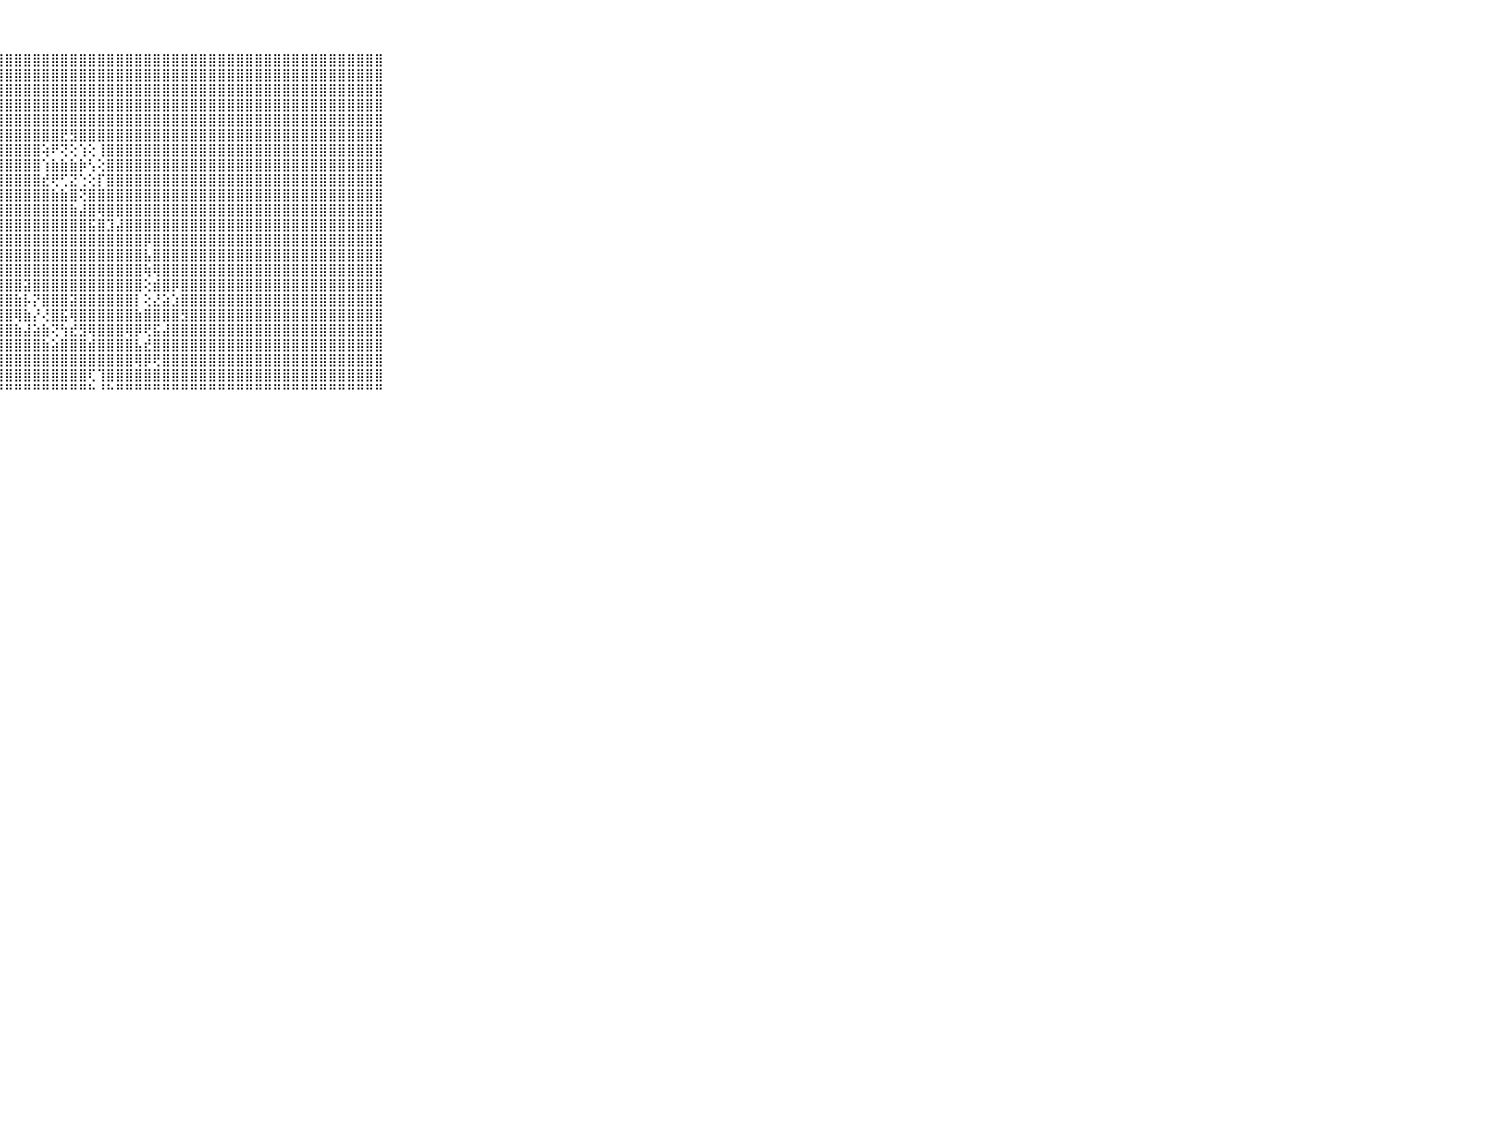

⠀⠀⠀⠀⠀⠀⠀⠀⠀⠀⠀⣿⣿⣿⣿⣿⢕⢜⣿⣿⣿⣿⣿⣿⣿⣿⣿⣿⣿⣿⣿⣿⣿⣿⣿⣿⣿⣿⣿⣿⣿⣿⣿⣿⣿⣿⣿⣿⣿⣿⣿⣿⣿⣿⣿⣿⣿⣿⣿⣿⣿⣿⣿⣿⣿⣿⣿⣿⣿⠀⠀⠀⠀⠀⠀⠀⠀⠀⠀⠀⠀
⠀⠀⠀⠀⠀⠀⠀⠀⠀⠀⠀⣿⣿⣿⣿⣿⢕⢜⣿⣿⣿⣿⣿⣿⣿⣿⣿⣿⣿⣿⣿⣿⣿⣿⣿⣿⣿⣿⣿⣿⣿⣿⣿⣿⣿⣿⣿⣿⣿⣿⣿⣿⣿⣿⣿⣿⣿⣿⣿⣿⣿⣿⣿⣿⣿⣿⣿⣿⣿⠀⠀⠀⠀⠀⠀⠀⠀⠀⠀⠀⠀
⠀⠀⠀⠀⠀⠀⠀⠀⠀⠀⠀⣿⣿⣿⣿⣿⢕⢜⣿⣿⣿⣿⣿⣿⣿⣿⣿⣿⣿⣿⣿⣿⣿⣿⣿⣿⣿⣿⣿⣿⣿⣿⣿⣿⣿⣿⣿⣿⣿⣿⣿⣿⣿⣿⣿⣿⣿⣿⣿⣿⣿⣿⣿⣿⣿⣿⣿⣿⣿⠀⠀⠀⠀⠀⠀⠀⠀⠀⠀⠀⠀
⠀⠀⠀⠀⠀⠀⠀⠀⠀⠀⠀⣿⣿⣿⣿⣿⢕⢜⣿⣿⣿⣿⣿⣿⣿⣿⣿⣿⣿⣿⣿⣿⣿⣿⣿⣿⣿⣿⣿⣿⣿⣿⣿⣿⣿⣿⣿⣿⣿⣿⣿⣿⣿⣿⣿⣿⣿⣿⣿⣿⣿⣿⣿⣿⣿⣿⣿⣿⣿⠀⠀⠀⠀⠀⠀⠀⠀⠀⠀⠀⠀
⠀⠀⠀⠀⠀⠀⠀⠀⠀⠀⠀⣿⣿⣿⣿⣿⡕⢜⣿⣿⣿⣿⣿⣿⣿⣿⣿⣿⣿⣿⣿⣿⣿⣿⣿⣿⣿⣿⣿⣿⣿⣿⣿⣿⣿⣿⣿⣿⣿⣿⣿⣿⣿⣿⣿⣿⣿⣿⣿⣿⣿⣿⣿⣿⣿⣿⣿⣿⣿⠀⠀⠀⠀⠀⠀⠀⠀⠀⠀⠀⠀
⠀⠀⠀⠀⠀⠀⠀⠀⠀⠀⠀⣿⣿⣿⣿⣿⡕⢕⣿⣿⣿⣿⣿⣿⣿⣿⣿⣿⣿⣿⣿⣿⣿⣿⣟⣻⣿⣿⣿⣿⣿⣿⣿⣿⣿⣿⣿⣿⣿⣿⣿⣿⣿⣿⣿⣿⣿⣿⣿⣿⣿⣿⣿⣿⣿⣿⣿⣿⣿⠀⠀⠀⠀⠀⠀⠀⠀⠀⠀⠀⠀
⠀⠀⠀⠀⠀⠀⠀⠀⠀⠀⠀⣿⣿⣿⣿⣿⡕⢕⣿⣿⣿⣿⣿⣿⣿⣿⣿⣿⣿⣿⣿⣿⢵⠟⢝⢕⢱⢕⢸⣿⣿⣿⣿⣿⣿⣿⣿⣿⣿⣿⣿⣿⣿⣿⣿⣿⣿⣿⣿⣿⣿⣿⣿⣿⣿⣿⣿⣿⣿⠀⠀⠀⠀⠀⠀⠀⠀⠀⠀⠀⠀
⠀⠀⠀⠀⠀⠀⠀⠀⠀⠀⠀⣿⣿⣿⣿⣿⡕⢕⣿⣿⣿⣿⣿⣿⣿⣿⣿⣿⣿⣿⣿⣿⢱⣷⣷⣷⡷⢣⢕⣿⣿⣿⣿⣿⣿⣿⣿⣿⣿⣿⣿⣿⣿⣿⣿⣿⣿⣿⣿⣿⣿⣿⣿⣿⣿⣿⣿⣿⣿⠀⠀⠀⠀⠀⠀⠀⠀⠀⠀⠀⠀
⠀⠀⠀⠀⠀⠀⠀⠀⠀⠀⠀⣿⣿⣿⣿⣿⡇⢕⣿⣿⣿⣿⣿⣿⣿⣿⣿⣿⣿⣿⣿⣿⣞⢟⢋⣝⢑⢕⡏⣿⣿⣿⣿⣿⣿⣿⣿⣿⣿⣿⣿⣿⣿⣿⣿⣿⣿⣿⣿⣿⣿⣿⣿⣿⣿⣿⣿⣿⣿⠀⠀⠀⠀⠀⠀⠀⠀⠀⠀⠀⠀
⠀⠀⠀⠀⠀⠀⠀⠀⠀⠀⠀⣿⣿⣿⣿⣿⡇⢕⣿⣿⣿⣿⣿⣿⣿⣿⣿⣿⣿⣿⣿⣿⣿⣷⣷⣿⢝⣿⣿⣿⣿⣿⣿⣿⣿⣿⣿⣿⣿⣿⣿⣿⣿⣿⣿⣿⣿⣿⣿⣿⣿⣿⣿⣿⣿⣿⣿⣿⣿⠀⠀⠀⠀⠀⠀⠀⠀⠀⠀⠀⠀
⠀⠀⠀⠀⠀⠀⠀⠀⠀⠀⠀⣿⣿⣿⣿⣿⡕⢕⣿⣿⣿⣿⣿⣿⣿⣿⣿⣿⣿⣿⣿⣿⣿⣿⣿⣷⣼⣿⢿⣿⣿⣿⣿⣿⣿⣿⣿⣿⣿⣿⣿⣿⣿⣿⣿⣿⣿⣿⣿⣿⣿⣿⣿⣿⣿⣿⣿⣿⣿⠀⠀⠀⠀⠀⠀⠀⠀⠀⠀⠀⠀
⠀⠀⠀⠀⠀⠀⠀⠀⠀⠀⠀⣿⣿⣿⣿⣿⡇⢕⣿⣿⣿⣿⣿⣿⣿⣿⣿⣿⣿⣿⣿⣿⣿⣿⣿⣿⣿⣯⣿⣹⣼⣿⣿⣿⣿⣿⣿⣿⣿⣿⣿⣿⣿⣿⣿⣿⣿⣿⣿⣿⣿⣿⣿⣿⣿⣿⣿⣿⣿⠀⠀⠀⠀⠀⠀⠀⠀⠀⠀⠀⠀
⠀⠀⠀⠀⠀⠀⠀⠀⠀⠀⠀⣿⣿⣿⣿⣿⡇⢕⣿⣿⣿⣿⣿⣿⣿⣿⣿⣿⣿⣿⣿⣿⣿⣿⣿⣿⣿⣿⣿⣿⣿⣿⣿⡿⣿⣿⣿⣿⣿⣿⣿⣿⣿⣿⣿⣿⣿⣿⣿⣿⣿⣿⣿⣿⣿⣿⣿⣿⣿⠀⠀⠀⠀⠀⠀⠀⠀⠀⠀⠀⠀
⠀⠀⠀⠀⠀⠀⠀⠀⠀⠀⠀⣿⣿⣿⣿⣿⡇⢕⣿⣿⣿⣿⣿⣿⣿⣿⣿⣿⣿⣿⣿⣿⣿⣿⣿⣿⣿⣿⣿⣿⣿⣿⣿⣧⣿⣿⣿⣿⣿⣿⣿⣿⣿⣿⣿⣿⣿⣿⣿⣿⣿⣿⣿⣿⣿⣿⣿⣿⣿⠀⠀⠀⠀⠀⠀⠀⠀⠀⠀⠀⠀
⠀⠀⠀⠀⠀⠀⠀⠀⠀⠀⠀⣿⣿⣿⣿⣿⡇⢕⣿⣿⣿⣿⣿⣿⣿⣿⣿⣿⣿⣿⣿⣿⣿⣿⣿⣿⣿⣿⣿⣿⣿⣿⣿⢷⢿⣿⣿⣿⣿⣿⣿⣿⣿⣿⣿⣿⣿⣿⣿⣿⣿⣿⣿⣿⣿⣿⣿⣿⣿⠀⠀⠀⠀⠀⠀⠀⠀⠀⠀⠀⠀
⠀⠀⠀⠀⠀⠀⠀⠀⠀⠀⠀⣿⣿⣿⣿⣿⡇⢕⣿⣿⣿⣿⣿⣿⣿⢿⣿⣿⣿⣿⣽⣿⣿⣿⣿⣿⣿⣿⣿⣿⣿⣿⣿⢕⣾⣿⡿⣿⣿⣿⣿⣿⣿⣿⣿⣿⣿⣿⣿⣿⣿⣿⣿⣿⣿⣿⣿⣿⣿⠀⠀⠀⠀⠀⠀⠀⠀⠀⠀⠀⠀
⠀⠀⠀⠀⠀⠀⠀⠀⠀⠀⠀⣿⣿⣿⣿⣿⡇⢕⣿⣿⣿⣿⣿⣿⣿⣟⣿⣿⣿⣷⡧⡝⣿⣿⣿⣽⣿⣿⣿⣿⣿⣿⡇⢕⣜⣵⣱⣿⣿⣿⣿⣿⣿⣿⣿⣿⣿⣿⣿⣿⣿⣿⣿⣿⣿⣿⣿⣿⣿⠀⠀⠀⠀⠀⠀⠀⠀⠀⠀⠀⠀
⠀⠀⠀⠀⠀⠀⠀⠀⠀⠀⠀⣿⣿⣿⣿⣿⡇⢕⣿⣿⣿⣿⣿⣿⣿⣿⣿⣿⣿⢿⣷⡜⢜⣿⣯⢿⣿⣿⣿⣿⣿⣿⣷⣿⣿⣿⣿⣻⣿⣿⣿⣿⣿⣿⣿⣿⣿⣿⣿⣿⣿⣿⣿⣿⣿⣿⣿⣿⣿⠀⠀⠀⠀⠀⠀⠀⠀⠀⠀⠀⠀
⠀⠀⠀⠀⠀⠀⠀⠀⠀⠀⠀⣿⣿⣿⣿⣿⡇⢕⣿⣿⣿⣿⣿⣿⣿⣿⣿⣿⣿⣷⣼⣵⣷⢝⢳⣞⣻⢿⣿⣿⣿⢿⡿⢟⣯⣼⣿⣿⣿⣿⣿⣿⣿⣿⣿⣿⣿⣿⣿⣿⣿⣿⣿⣿⣿⣿⣿⣿⣿⠀⠀⠀⠀⠀⠀⠀⠀⠀⠀⠀⠀
⠀⠀⠀⠀⠀⠀⠀⠀⠀⠀⠀⣿⣿⣿⣿⣿⡇⢕⣿⣿⣿⣿⣿⣿⣿⣿⣿⣿⣿⣿⣿⣿⣷⣵⣿⣿⣿⣾⣿⣿⣿⣿⣧⣞⣿⣿⣿⣿⣿⣿⣿⣿⣿⣿⣿⣿⣿⣿⣿⣿⣿⣿⣿⣿⣿⣿⣿⣿⣿⠀⠀⠀⠀⠀⠀⠀⠀⠀⠀⠀⠀
⠀⠀⠀⠀⠀⠀⠀⠀⠀⠀⠀⣿⣿⣿⣿⣿⡇⢕⣿⣿⣿⣿⣿⣿⣿⣿⣿⣿⣿⣿⣿⣿⣿⣿⣿⣿⣿⣿⣿⣿⣿⣿⢿⡿⢟⣿⣿⣿⣿⣿⣿⣿⣿⣿⣿⣿⣿⣿⣿⣿⣿⣿⣿⣿⣿⣿⣿⣿⣿⠀⠀⠀⠀⠀⠀⠀⠀⠀⠀⠀⠀
⠀⠀⠀⠀⠀⠀⠀⠀⠀⠀⠀⣿⣿⣿⣿⣿⢕⢕⢻⣿⣿⣿⣿⣿⣿⣿⣿⣿⣿⣿⣿⣿⣿⣿⣿⣿⣿⢏⢹⣿⣿⣿⣿⣿⣿⣿⣿⣿⣿⣿⣿⣿⣿⣿⣿⣿⣿⣿⣿⣿⣿⣿⣿⣿⣿⣿⣿⣿⣿⠀⠀⠀⠀⠀⠀⠀⠀⠀⠀⠀⠀
⠀⠀⠀⠀⠀⠀⠀⠀⠀⠀⠀⠛⠛⠛⠛⠛⠑⠑⠘⠛⠛⠛⠛⠛⠛⠛⠛⠛⠛⠛⠛⠛⠛⠛⠛⠛⠛⠓⠘⠓⠛⠛⠛⠛⠛⠛⠛⠛⠛⠛⠛⠛⠛⠛⠛⠛⠛⠛⠛⠛⠛⠛⠛⠛⠛⠛⠛⠛⠛⠀⠀⠀⠀⠀⠀⠀⠀⠀⠀⠀⠀